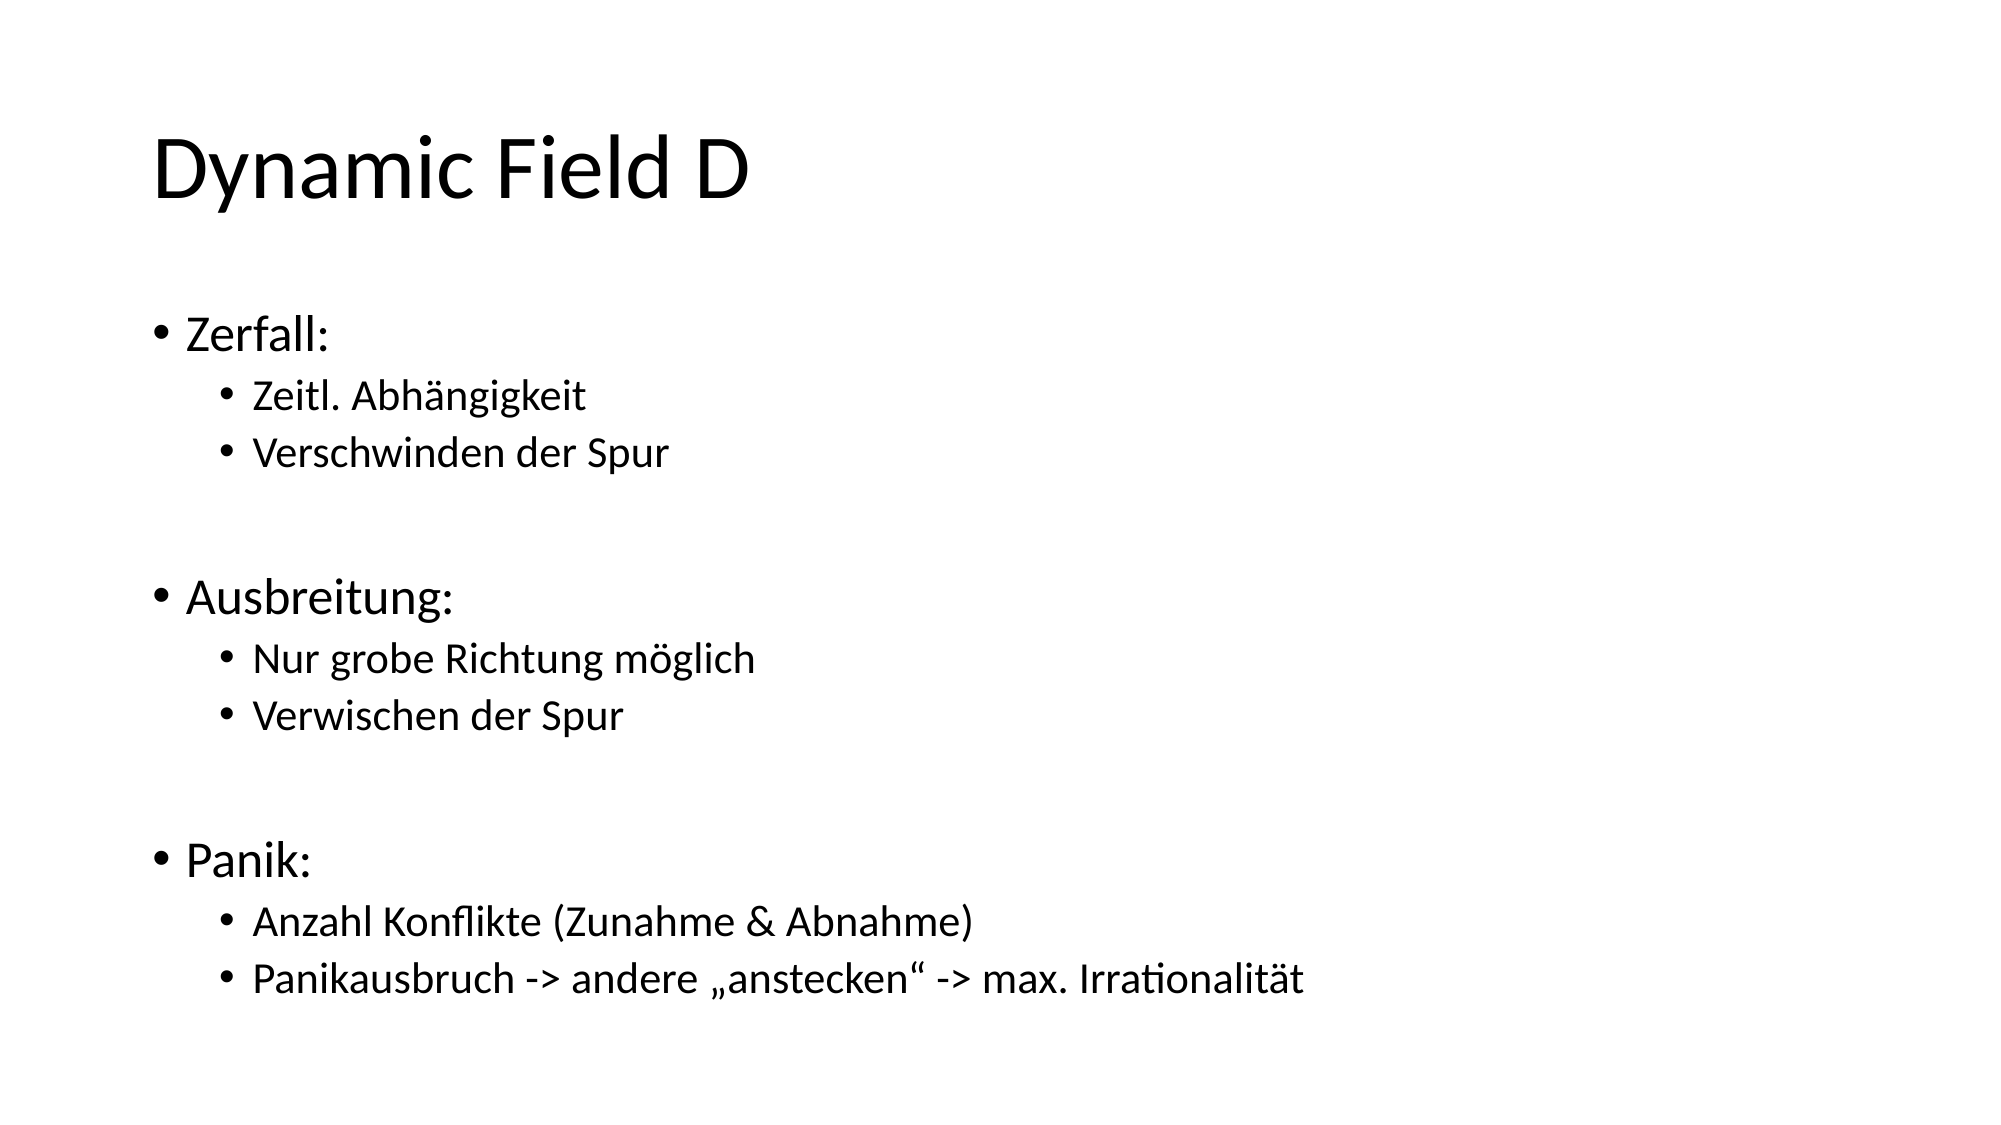

# Dynamic Field D
Zerfall:
Zeitl. Abhängigkeit
Verschwinden der Spur

Ausbreitung:
Nur grobe Richtung möglich
Verwischen der Spur

Panik:
Anzahl Konflikte (Zunahme & Abnahme)
Panikausbruch -> andere „anstecken“ -> max. Irrationalität